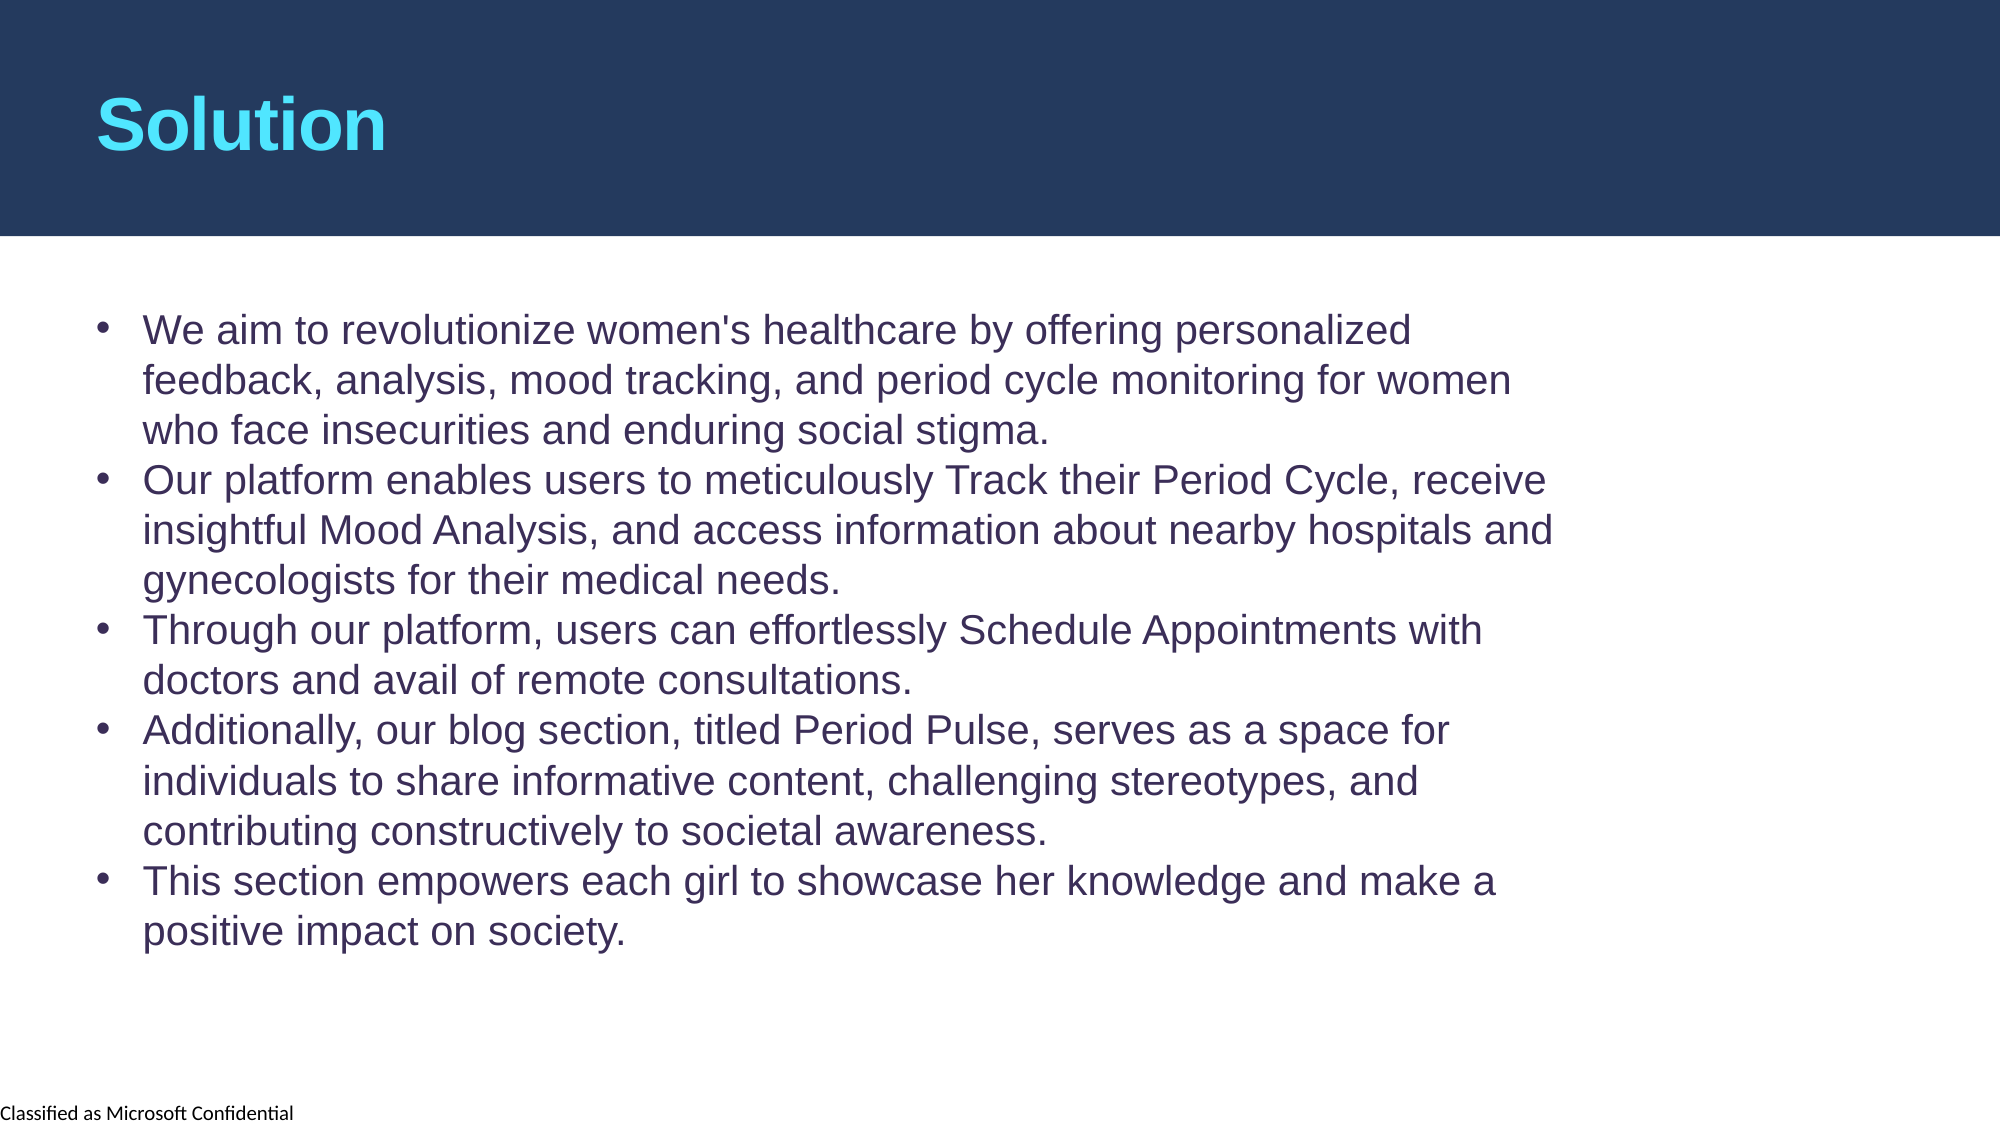

Solution
We aim to revolutionize women's healthcare by offering personalized feedback, analysis, mood tracking, and period cycle monitoring for women who face insecurities and enduring social stigma.
Our platform enables users to meticulously Track their Period Cycle, receive insightful Mood Analysis, and access information about nearby hospitals and gynecologists for their medical needs.
Through our platform, users can effortlessly Schedule Appointments with doctors and avail of remote consultations.
Additionally, our blog section, titled Period Pulse, serves as a space for individuals to share informative content, challenging stereotypes, and contributing constructively to societal awareness.
This section empowers each girl to showcase her knowledge and make a positive impact on society.